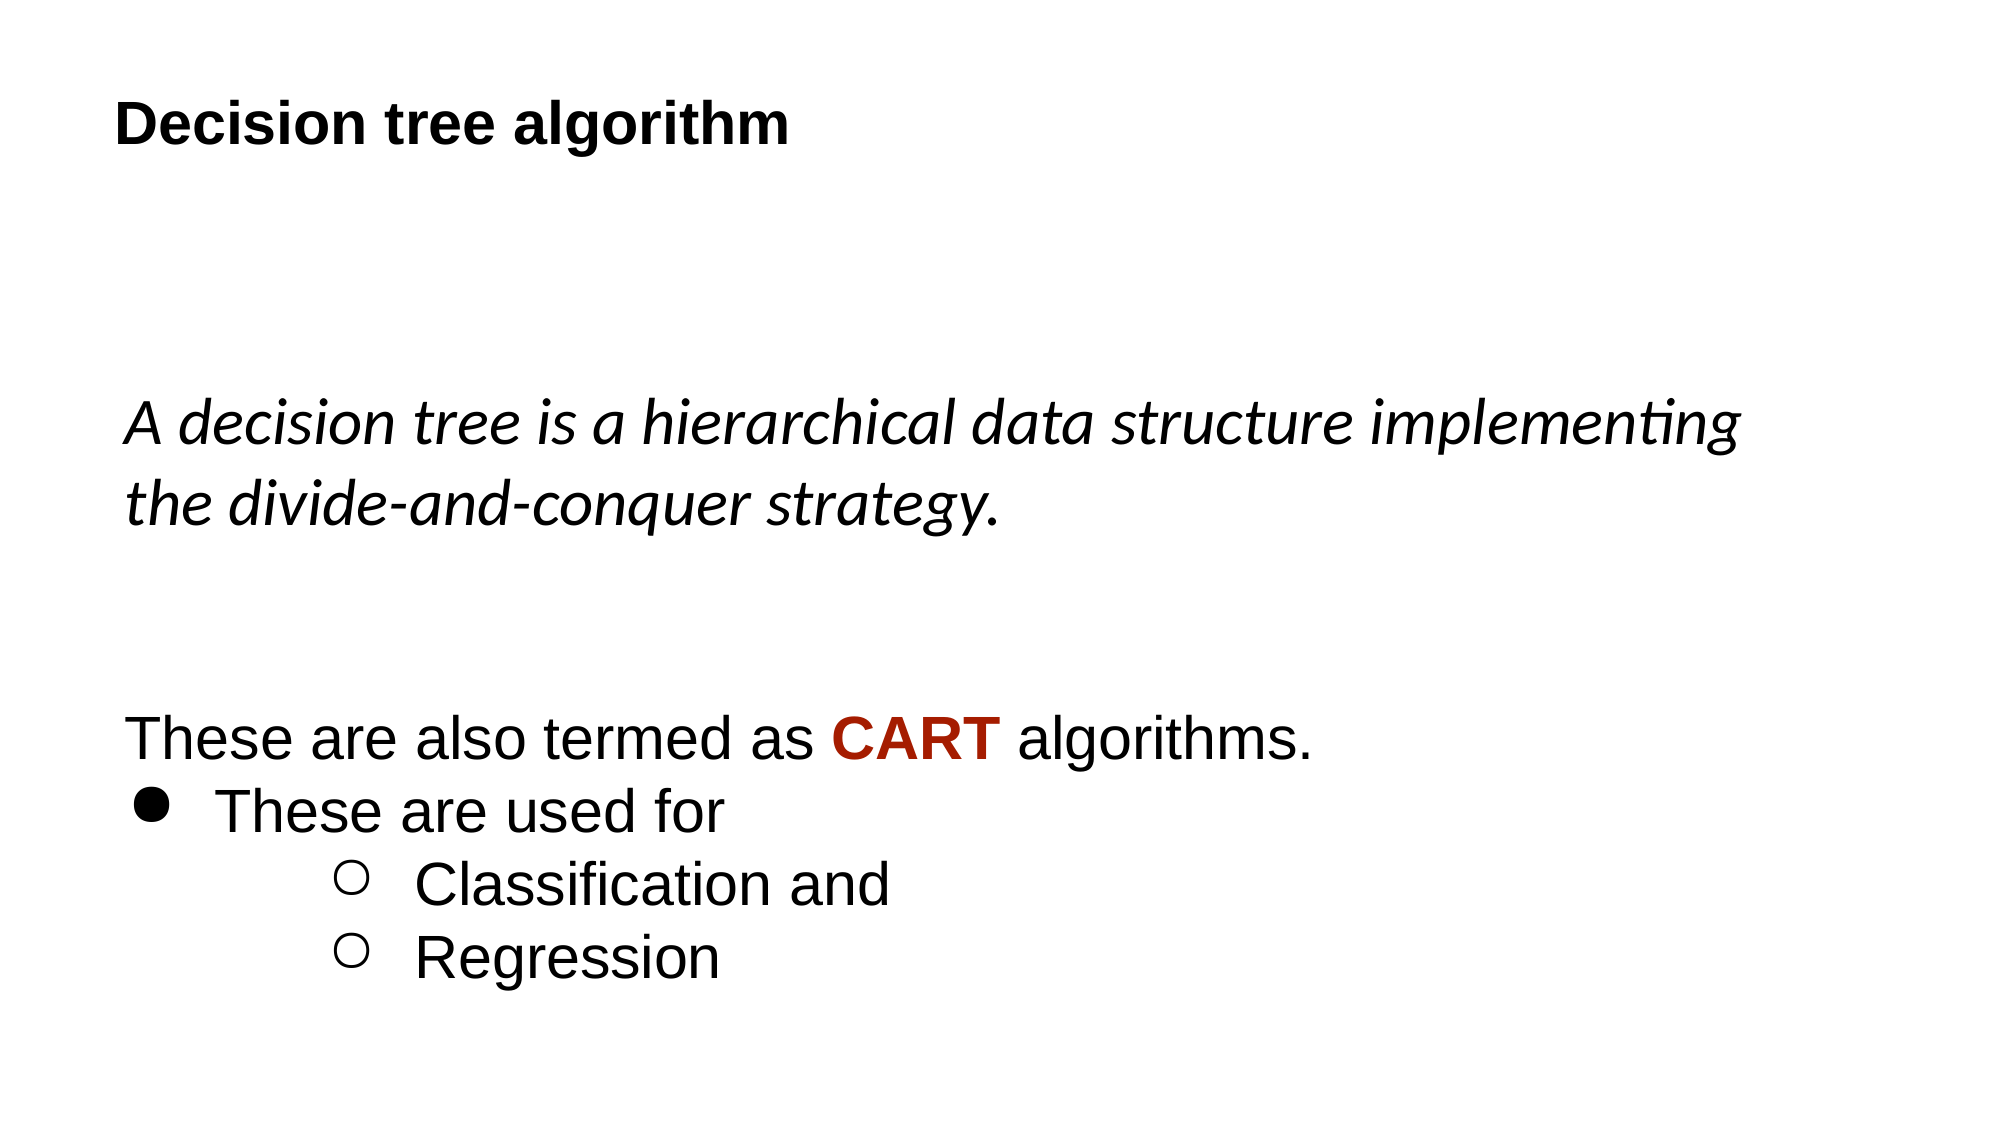

# Decision tree algorithm

A decision tree is a hierarchical data structure implementing the divide-and-conquer strategy.

These are also termed as CART algorithms.
These are used for
Classification and
Regression